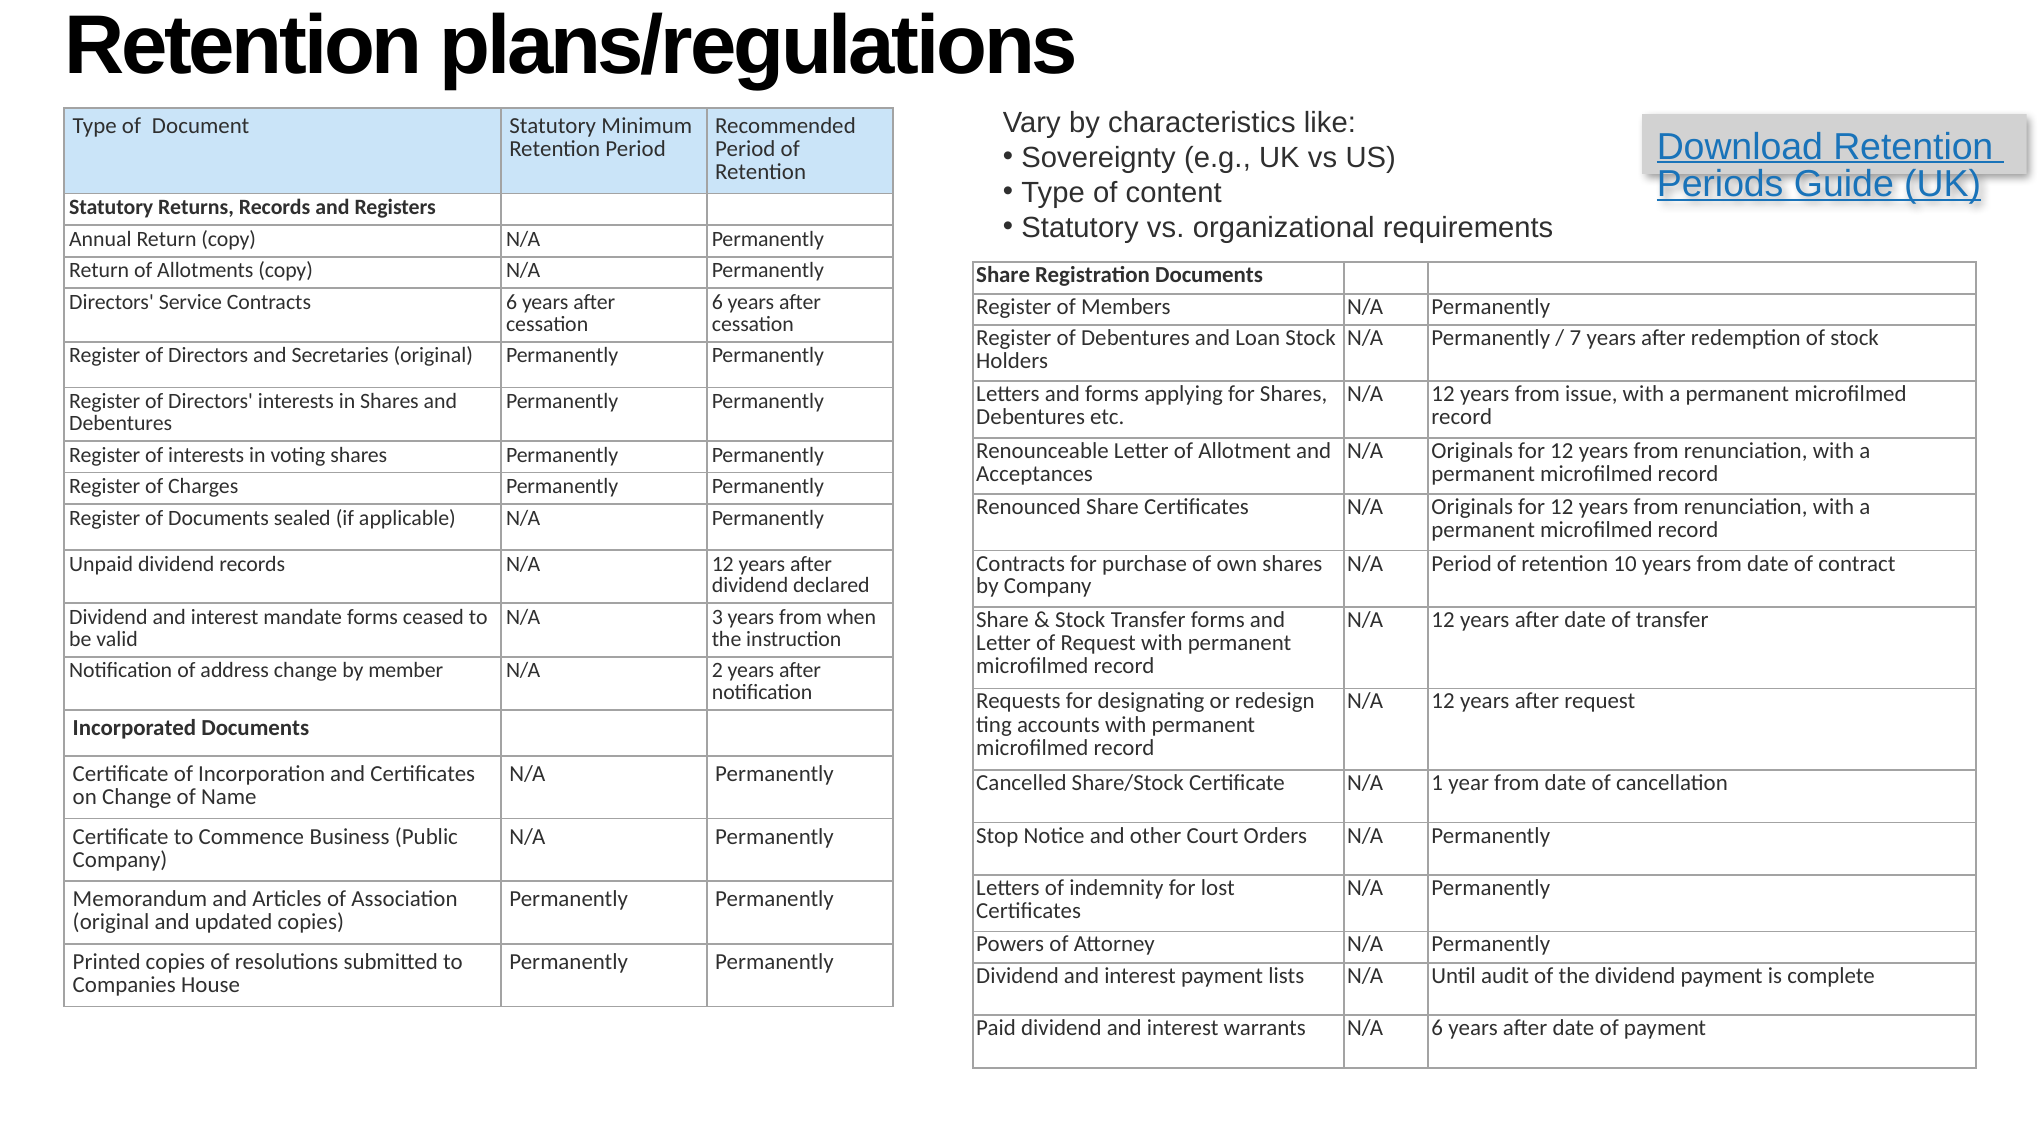

# Retention plans/regulations
Vary by characteristics like:
Sovereignty (e.g., UK vs US)
Type of content
Statutory vs. organizational requirements
| Type of  Document | Statutory Minimum Retention Period | Recommended Period of Retention |
| --- | --- | --- |
| Statutory Returns, Records and Registers |  |  |
| Annual Return (copy) | N/A | Permanently |
| Return of Allotments (copy) | N/A | Permanently |
| Directors' Service Contracts | 6 years after cessation | 6 years after cessation |
| Register of Directors and Secretaries (original) | Permanently | Permanently |
| Register of Directors' interests in Shares and Debentures | Permanently | Permanently |
| Register of interests in voting shares | Permanently | Permanently |
| Register of Charges | Permanently | Permanently |
| Register of Documents sealed (if applicable) | N/A | Permanently |
| Unpaid dividend records | N/A | 12 years after dividend declared |
| Dividend and interest mandate forms ceased to be valid | N/A | 3 years from when the instruction |
| Notification of address change by member | N/A | 2 years after notification |
| Incorporated Documents |  |  |
| Certificate of Incorporation and Certificates on Change of Name | N/A | Permanently |
| Certificate to Commence Business (Public Company) | N/A | Permanently |
| Memorandum and Articles of Association (original and updated copies) | Permanently | Permanently |
| Printed copies of resolutions submitted to Companies House | Permanently | Permanently |
Download Retention Periods Guide (UK)
| Share Registration Documents |  |  |
| --- | --- | --- |
| Register of Members | N/A | Permanently |
| Register of Debentures and Loan Stock Holders | N/A | Permanently / 7 years after redemption of stock |
| Letters and forms applying for Shares, Debentures etc. | N/A | 12 years from issue, with a permanent microfilmed record |
| Renounceable Letter of Allotment and Acceptances | N/A | Originals for 12 years from renunciation, with a permanent microfilmed record |
| Renounced Share Certificates | N/A | Originals for 12 years from renunciation, with a permanent microfilmed record |
| Contracts for purchase of own shares by Company | N/A | Period of retention 10 years from date of contract |
| Share & Stock Transfer forms and Letter of Request with permanent microfilmed record | N/A | 12 years after date of transfer |
| Requests for designating or redesign ting accounts with permanent microfilmed record | N/A | 12 years after request |
| Cancelled Share/Stock Certificate | N/A | 1 year from date of cancellation |
| Stop Notice and other Court Orders | N/A | Permanently |
| Letters of indemnity for lost Certificates | N/A | Permanently |
| Powers of Attorney | N/A | Permanently |
| Dividend and interest payment lists | N/A | Until audit of the dividend payment is complete |
| Paid dividend and interest warrants | N/A | 6 years after date of payment |